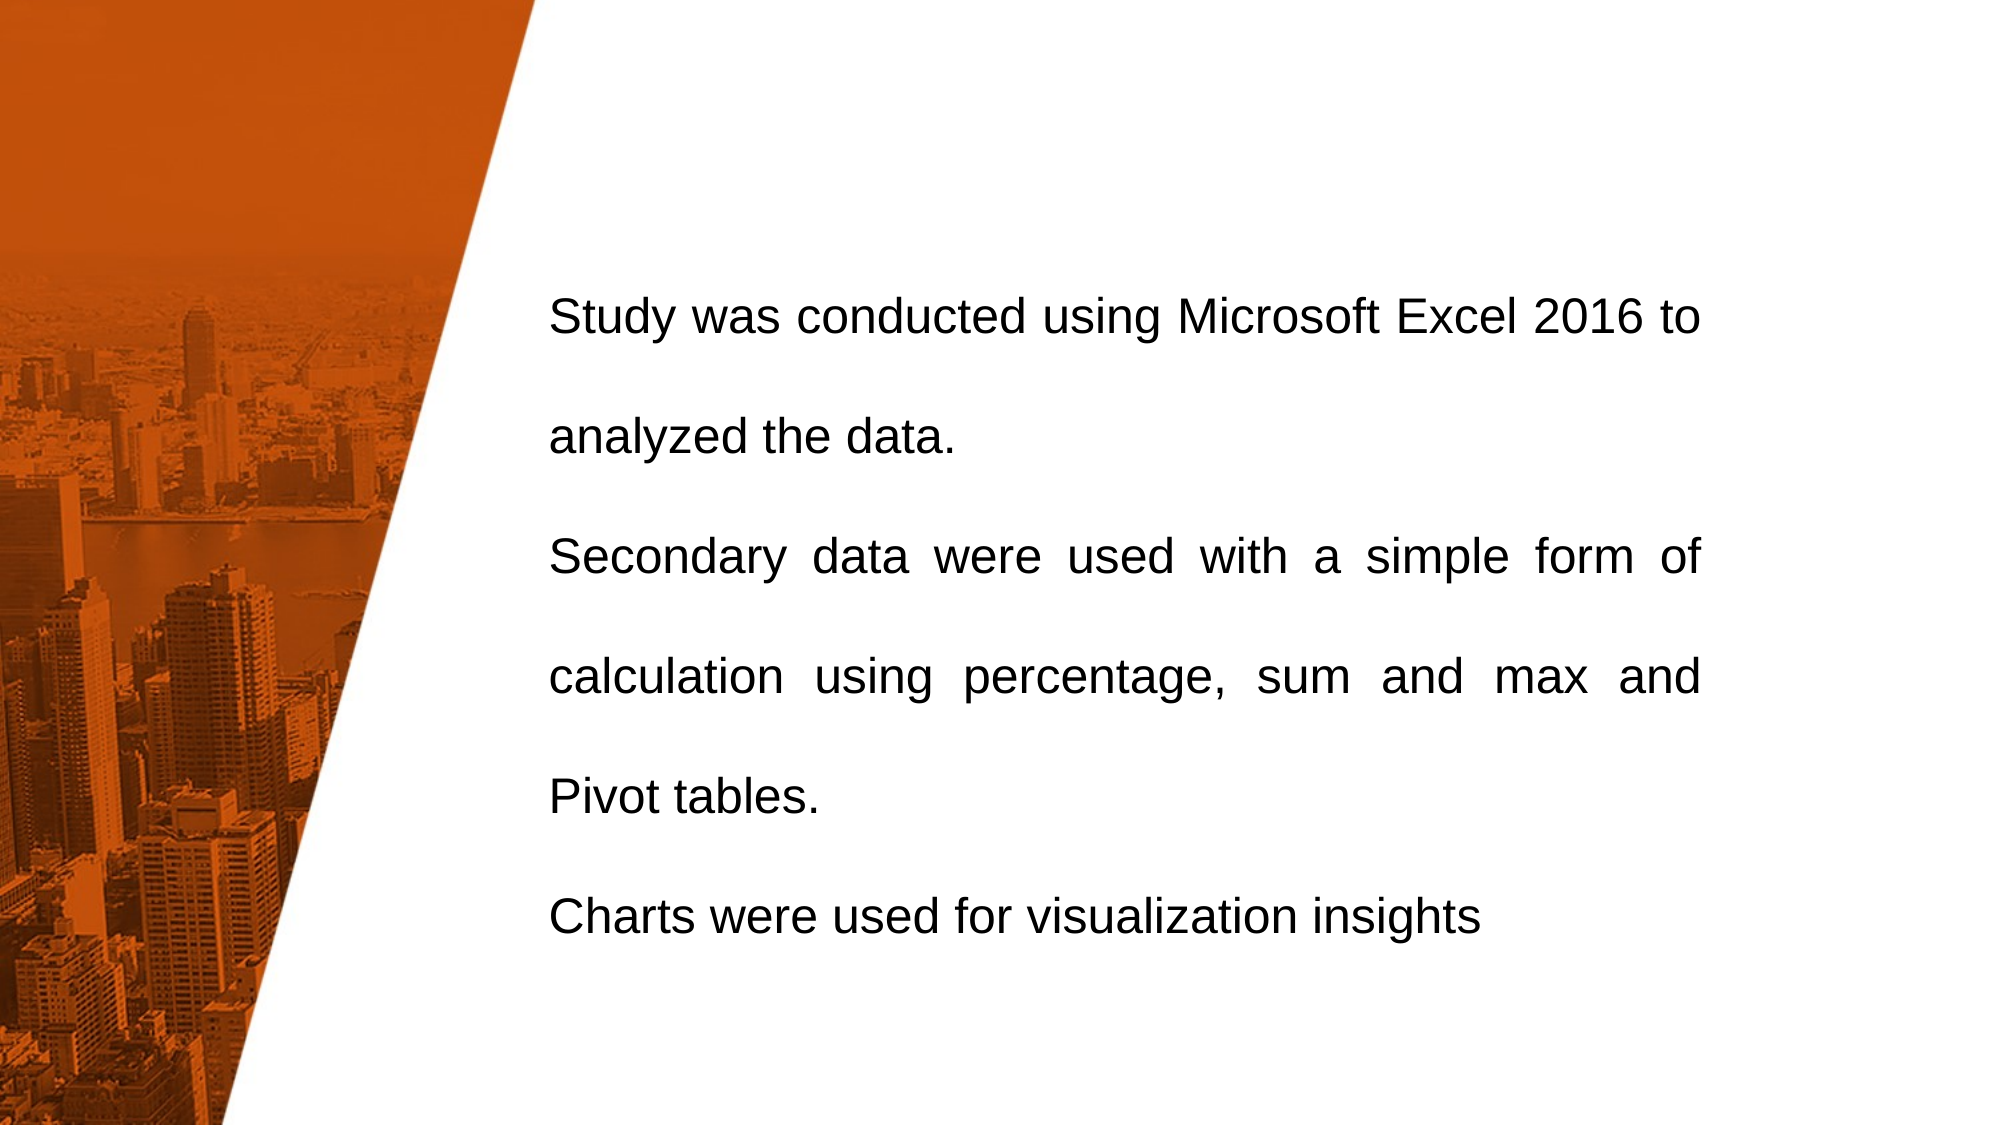

Study was conducted using Microsoft Excel 2016 to analyzed the data.
Secondary data were used with a simple form of calculation using percentage, sum and max and Pivot tables.
Charts were used for visualization insights